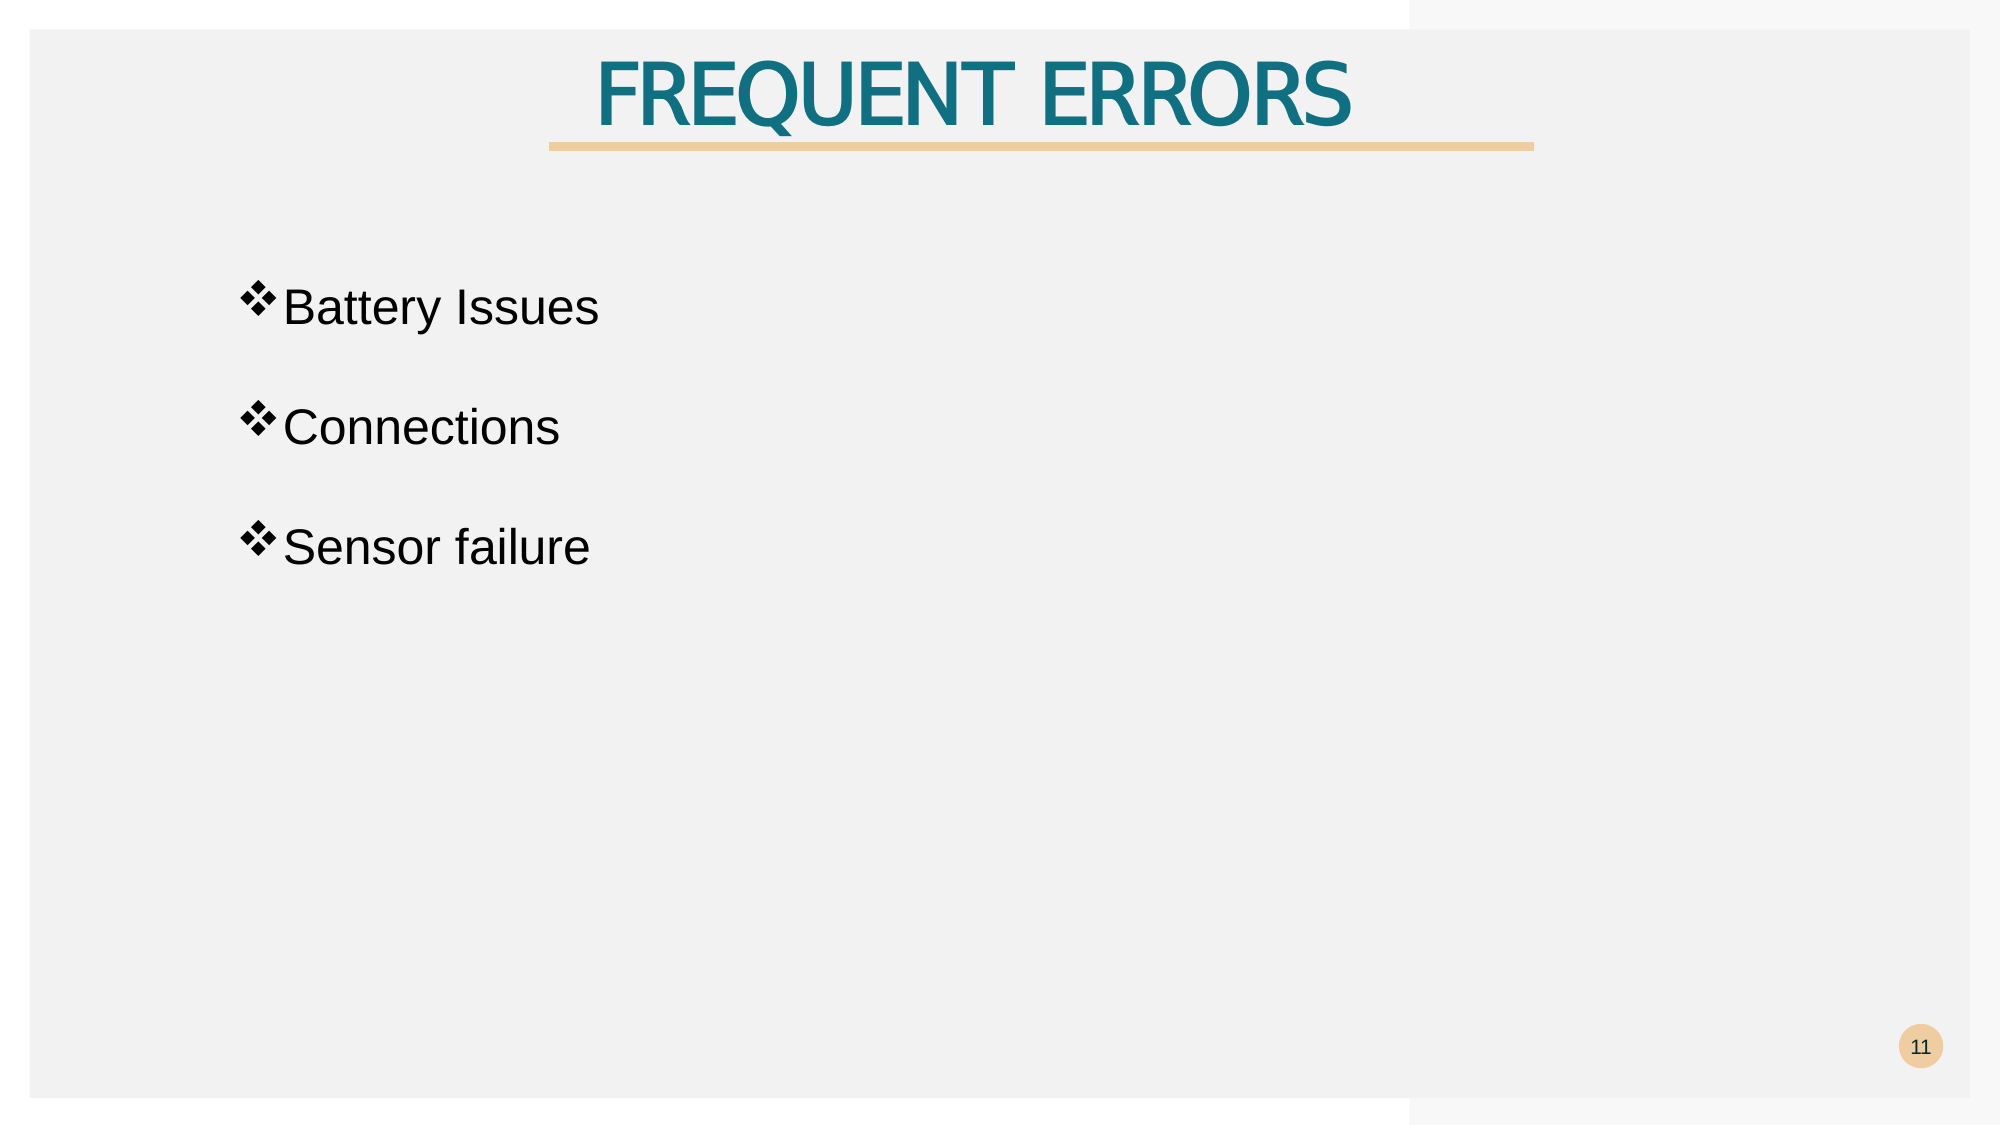

# FREQUENT ERRORS

Battery Issues

Connections

Sensor failure

11